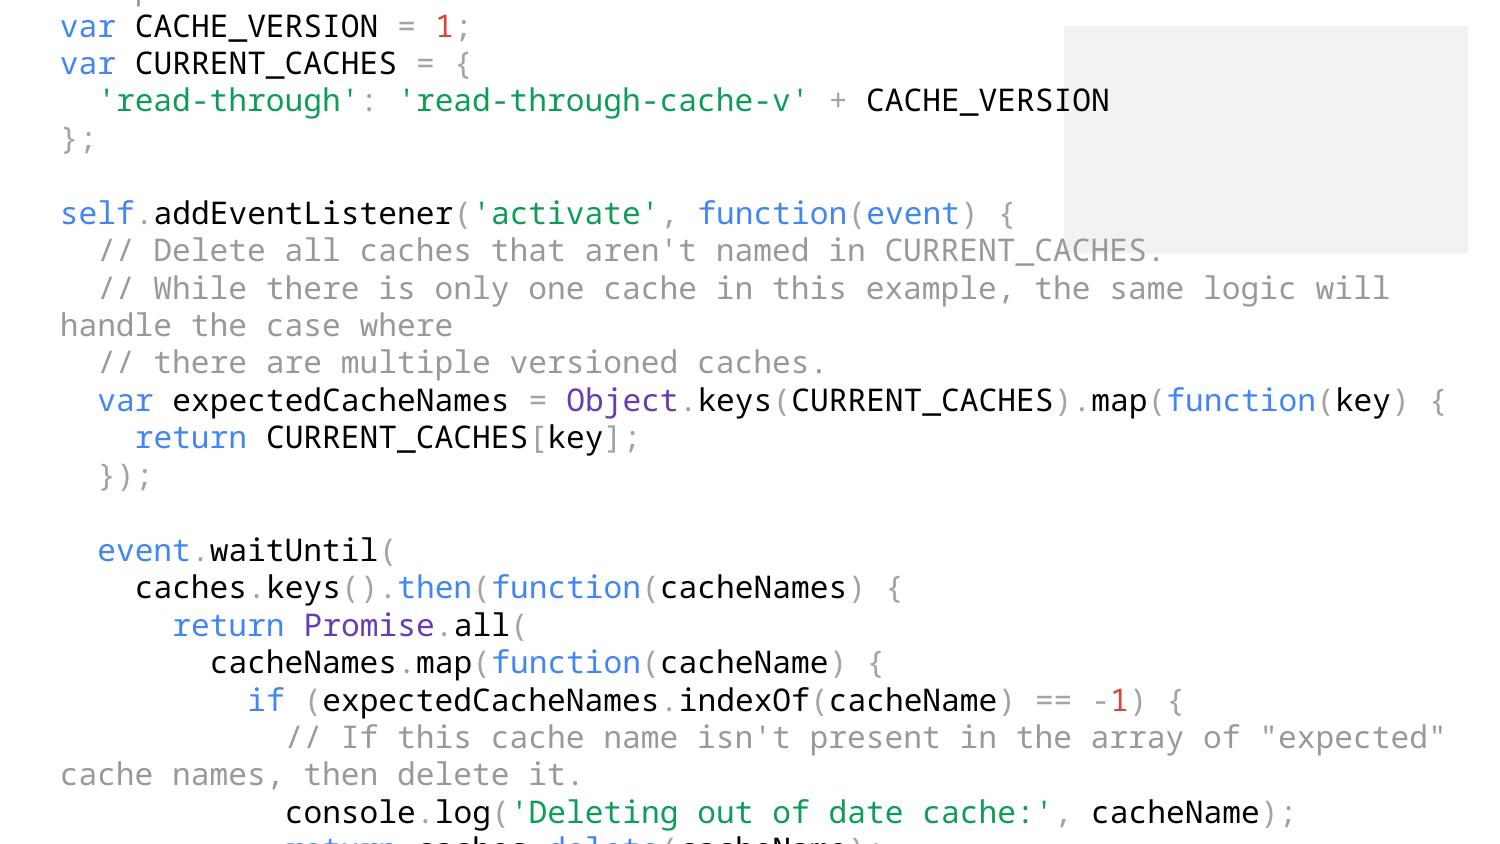

// updated service worker is activated.
var CACHE_VERSION = 1;
var CURRENT_CACHES = {
  'read-through': 'read-through-cache-v' + CACHE_VERSION
};

self.addEventListener('activate', function(event) {
  // Delete all caches that aren't named in CURRENT_CACHES.
  // While there is only one cache in this example, the same logic will handle the case where
  // there are multiple versioned caches.
  var expectedCacheNames = Object.keys(CURRENT_CACHES).map(function(key) {
    return CURRENT_CACHES[key];
  });

  event.waitUntil(
    caches.keys().then(function(cacheNames) {
      return Promise.all(
        cacheNames.map(function(cacheName) {
          if (expectedCacheNames.indexOf(cacheName) == -1) {
            // If this cache name isn't present in the array of "expected" cache names, then delete it.
            console.log('Deleting out of date cache:', cacheName);
            return caches.delete(cacheName);
          }
        })
      );
    })
  );
});

// This sample illustrates an aggressive approach to caching, in which every valid response is
// cached and every request is first checked against the cache.
// This may not be an appropriate approach if your web application makes requests for
// arbitrary URLs as part of its normal operation (e.g. a RSS client or a news aggregator),
// as the cache could end up containing large responses that might not end up ever being accessed.
// Other approaches, like selectively caching based on response headers or only caching
// responses served from a specific domain, might be more appropriate for those use cases.
self.addEventListener('fetch', function(event) {
  console.log('Handling fetch event for', event.request.url);

  event.respondWith(
    caches.open(CURRENT_CACHES['read-through']).then(function(cache) {
      return cache.match(event.request).then(function(response) {
        if (response) {
          // If there is an entry in the cache for event.request, then response will be defined
          // and we can just return it.
          console.log(' Found response in cache:', response);

          return response;
        } else {
          // Otherwise, if there is no entry in the cache for event.request, response will be
          // undefined, and we need to fetch() the resource.
          console.log(' No response for %s found in cache. About to fetch from network...', event.request.url);

          // We call .clone() on the request since we might use it in the call to cache.put() later on.
          // Both fetch() and cache.put() "consume" the request, so we need to make a copy.
          // (see https://fetch.spec.whatwg.org/#dom-request-clone)
          return fetch(event.request.clone()).then(function(response) {
            console.log('  Response for %s from network is: %O', event.request.url, response);

            // Optional: add in extra conditions here, e.g. response.type == 'basic' to only cache
            // responses from the same domain. See https://fetch.spec.whatwg.org/#concept-response-type
            if (response.status < 400) {
              // This avoids caching responses that we know are errors (i.e. HTTP status code of 4xx or 5xx).
              // One limitation is that, for non-CORS requests, we get back a filtered opaque response
              // (https://fetch.spec.whatwg.org/#concept-filtered-response-opaque) which will always have a
              // .status of 0, regardless of whether the underlying HTTP call was successful. Since we're
              // blindly caching those opaque responses, we run the risk of caching a transient error response.
              //
              // We need to call .clone() on the response object to save a copy of it to the cache.
              // (https://fetch.spec.whatwg.org/#dom-request-clone)
              cache.put(event.request, response.clone());
            }

            // Return the original response object, which will be used to fulfill the resource request.
            return response;
          });
        }
      }).catch(function(error) {
        // This catch() will handle exceptions that arise from the match() or fetch() operations.
        // Note that a HTTP error response (e.g. 404) will NOT trigger an exception.
        // It will return a normal response object that has the appropriate error code set.
        console.error('  Read-through caching failed:', error);

        throw error;
      });
    })
  );
});